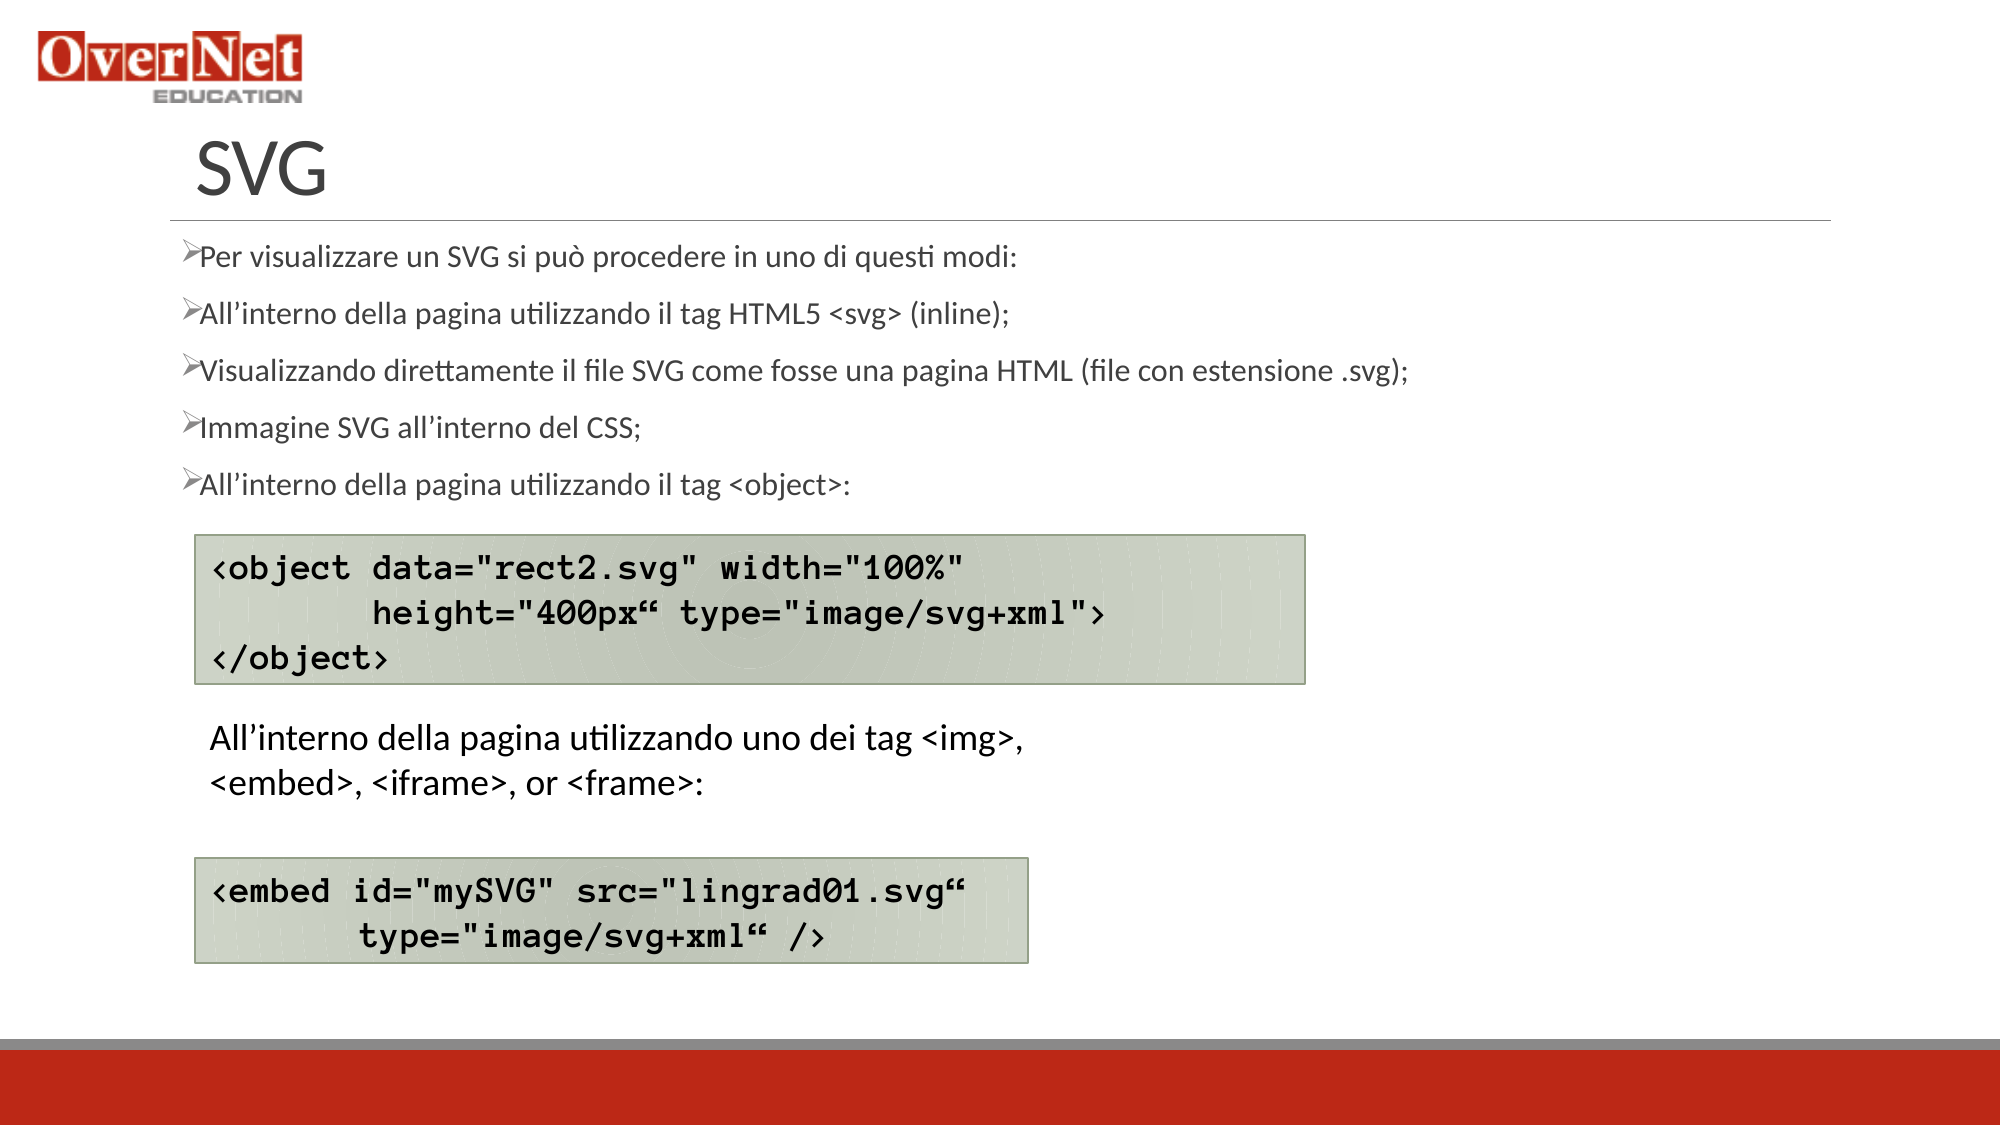

# SVG
Per visualizzare un SVG si può procedere in uno di questi modi:
All’interno della pagina utilizzando il tag HTML5 <svg> (inline);
Visualizzando direttamente il file SVG come fosse una pagina HTML (file con estensione .svg);
Immagine SVG all’interno del CSS;
All’interno della pagina utilizzando il tag <object>:
<object data="rect2.svg" width="100%"
        height="400px“ type="image/svg+xml">
</object>
All’interno della pagina utilizzando uno dei tag <img>, <embed>, <iframe>, or <frame>:
<embed id="mySVG" src="lingrad01.svg“
	type="image/svg+xml“ />